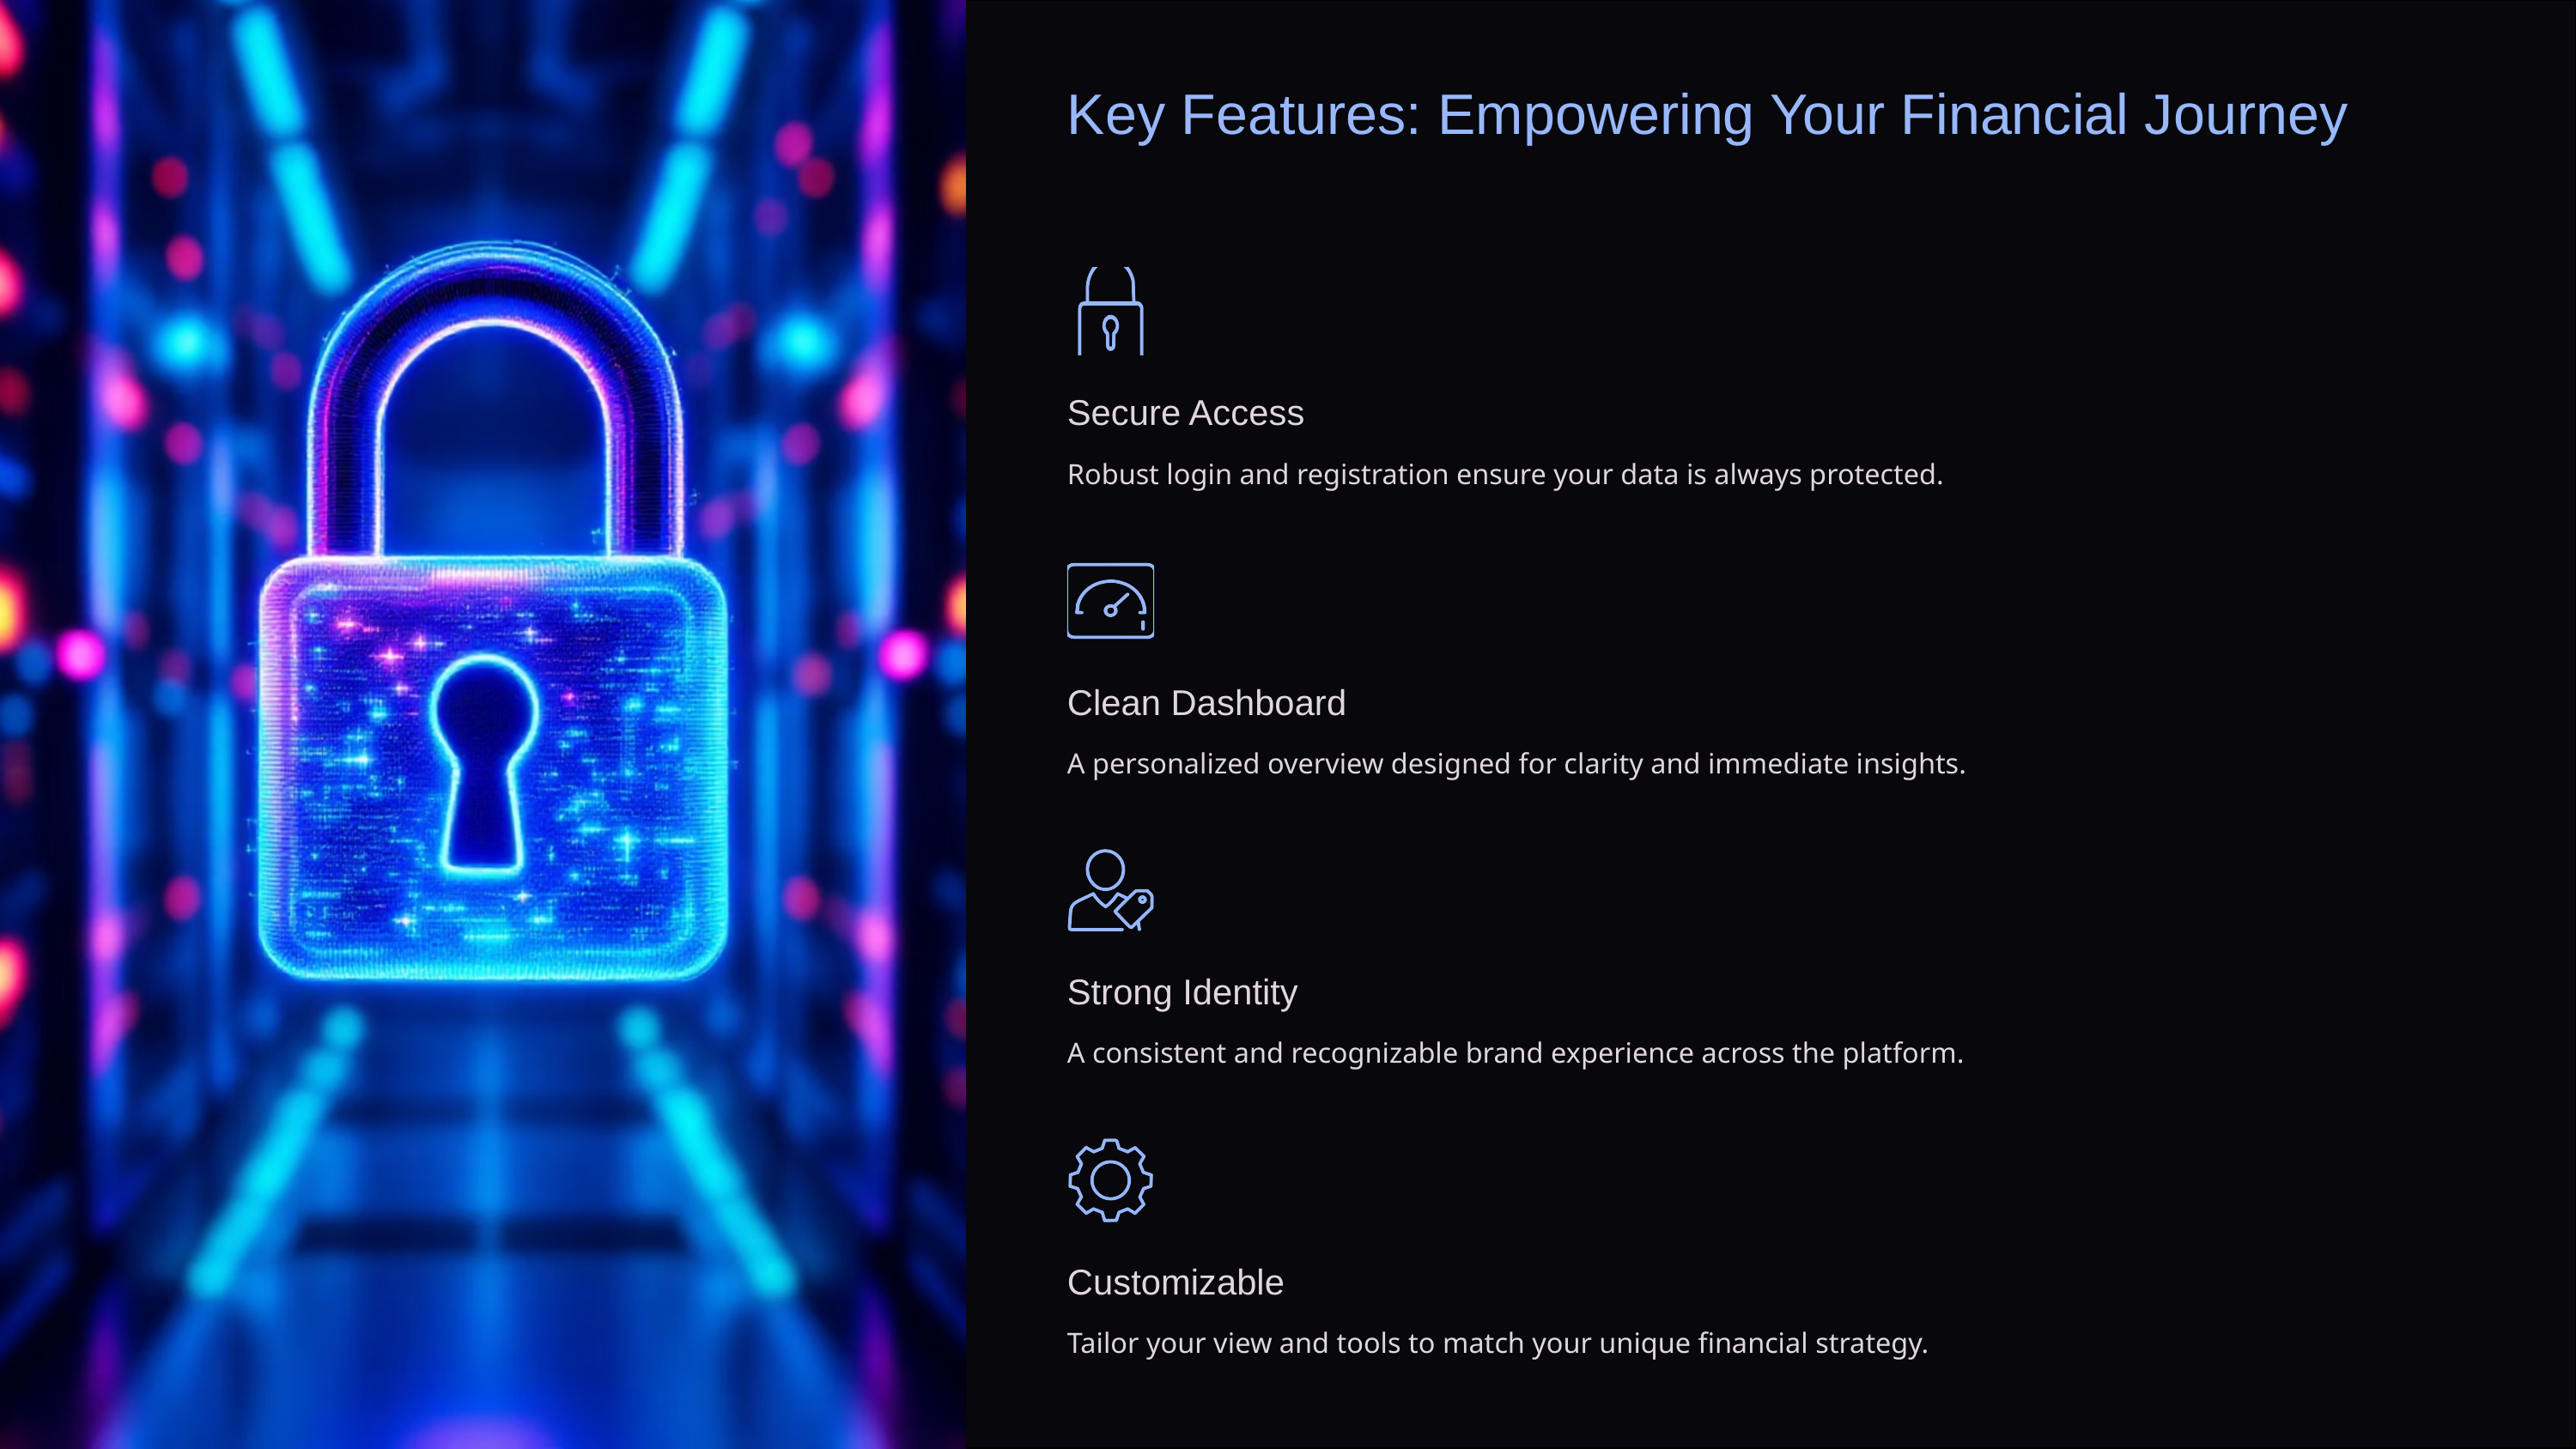

Key Features: Empowering Your Financial Journey

Secure Access
Robust login and registration ensure your data is always protected.

Clean Dashboard
A personalized overview designed for clarity and immediate insights.

Strong Identity
A consistent and recognizable brand experience across the platform.

Customizable
Tailor your view and tools to match your unique financial strategy.